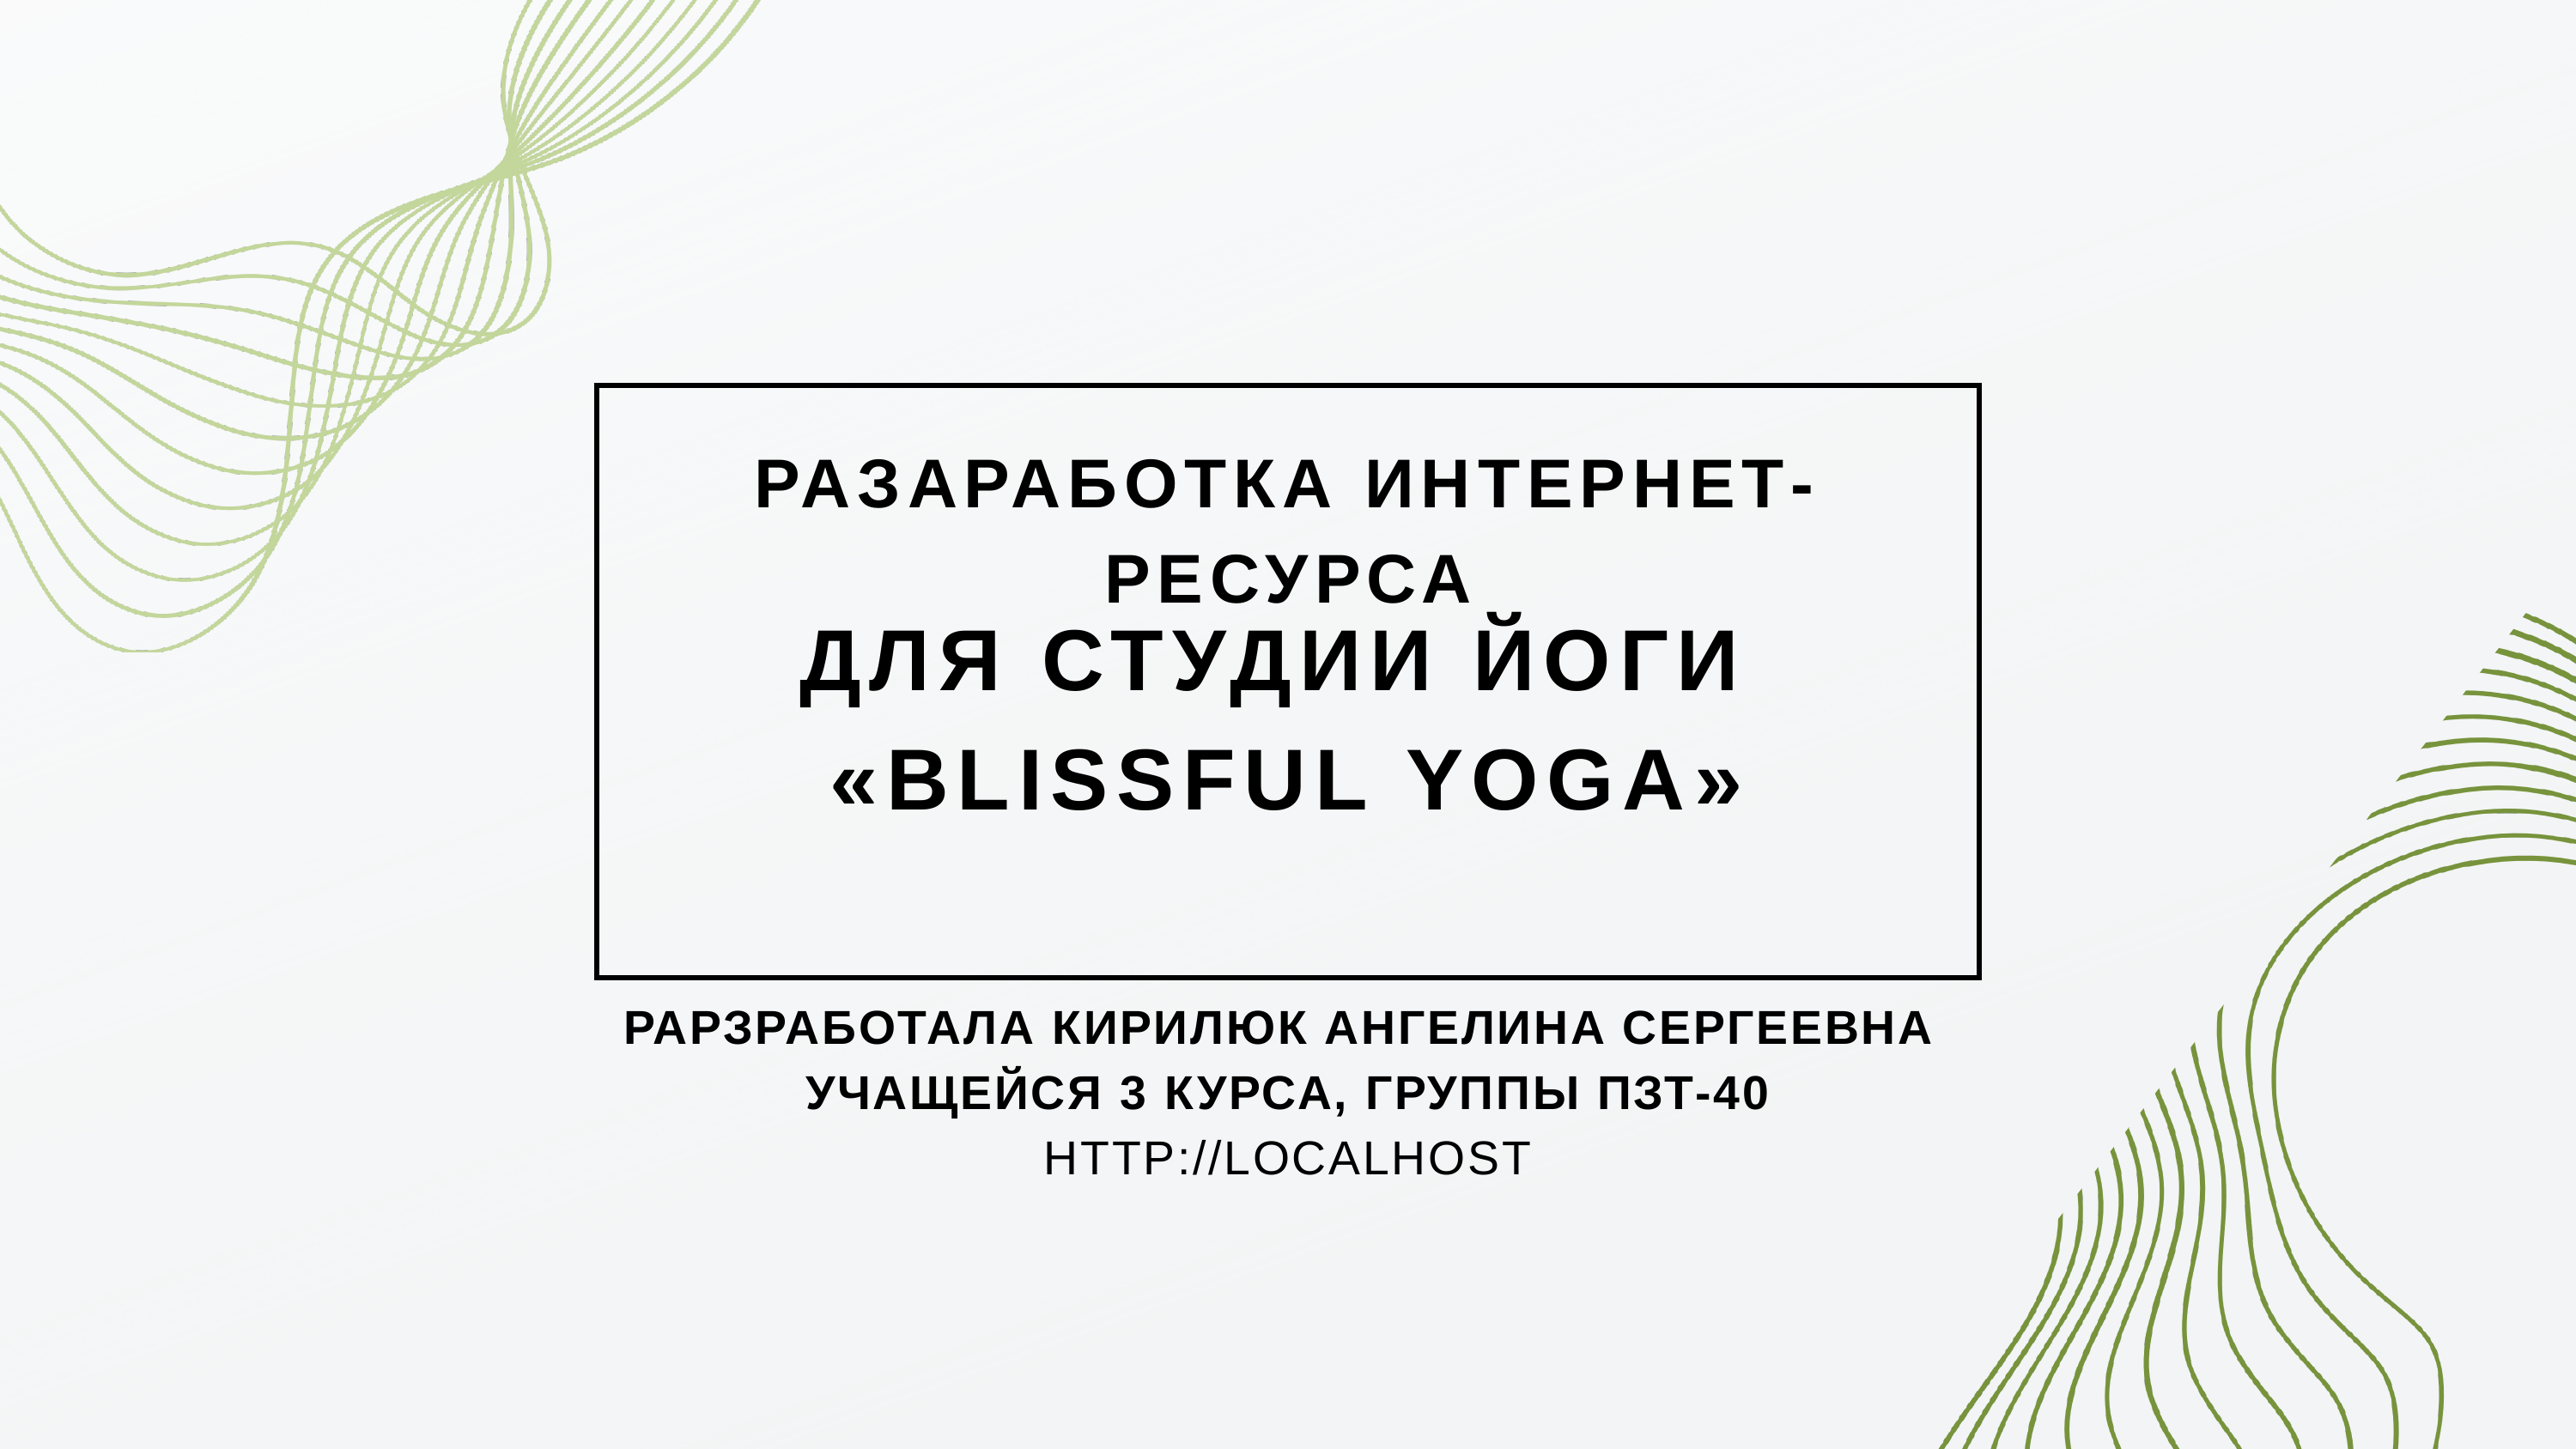

РАЗАРАБОТКА ИНТЕРНЕТ-РЕСУРСА
ДЛЯ СТУДИИ ЙОГИ
«BLISSFUL YOGA»

РАРЗРАБОТАЛА КИРИЛЮК АНГЕЛИНА СЕРГЕЕВНА
УЧАЩЕЙСЯ 3 КУРСА, ГРУППЫ ПЗТ-40
HTTP://LOCALHOST